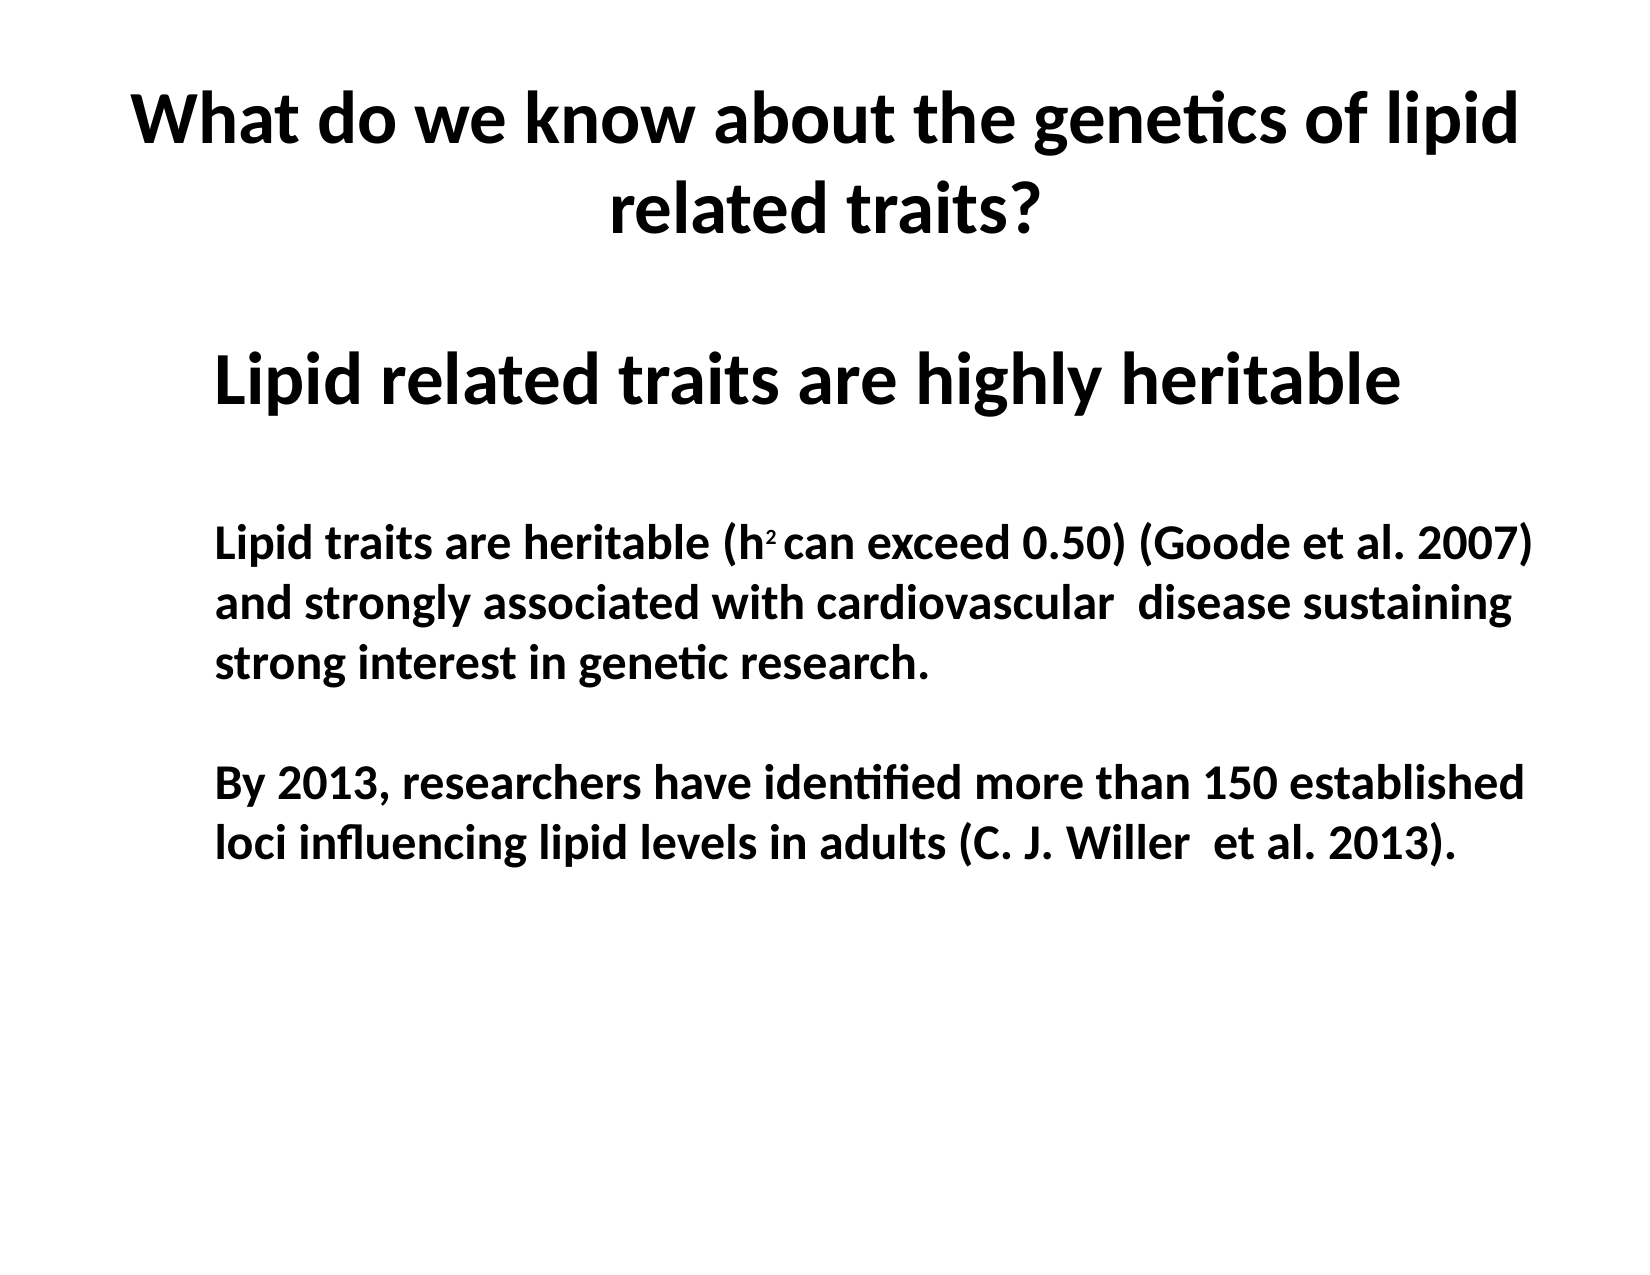

# What do we know about the genetics of lipid related traits?
Lipid related traits are highly heritable

Lipid traits are heritable (h2 can exceed 0.50) (Goode et al. 2007) and strongly associated with cardiovascular  disease sustaining strong interest in genetic research.

By 2013, researchers have identified more than 150 established loci influencing lipid levels in adults (C. J. Willer  et al. 2013).